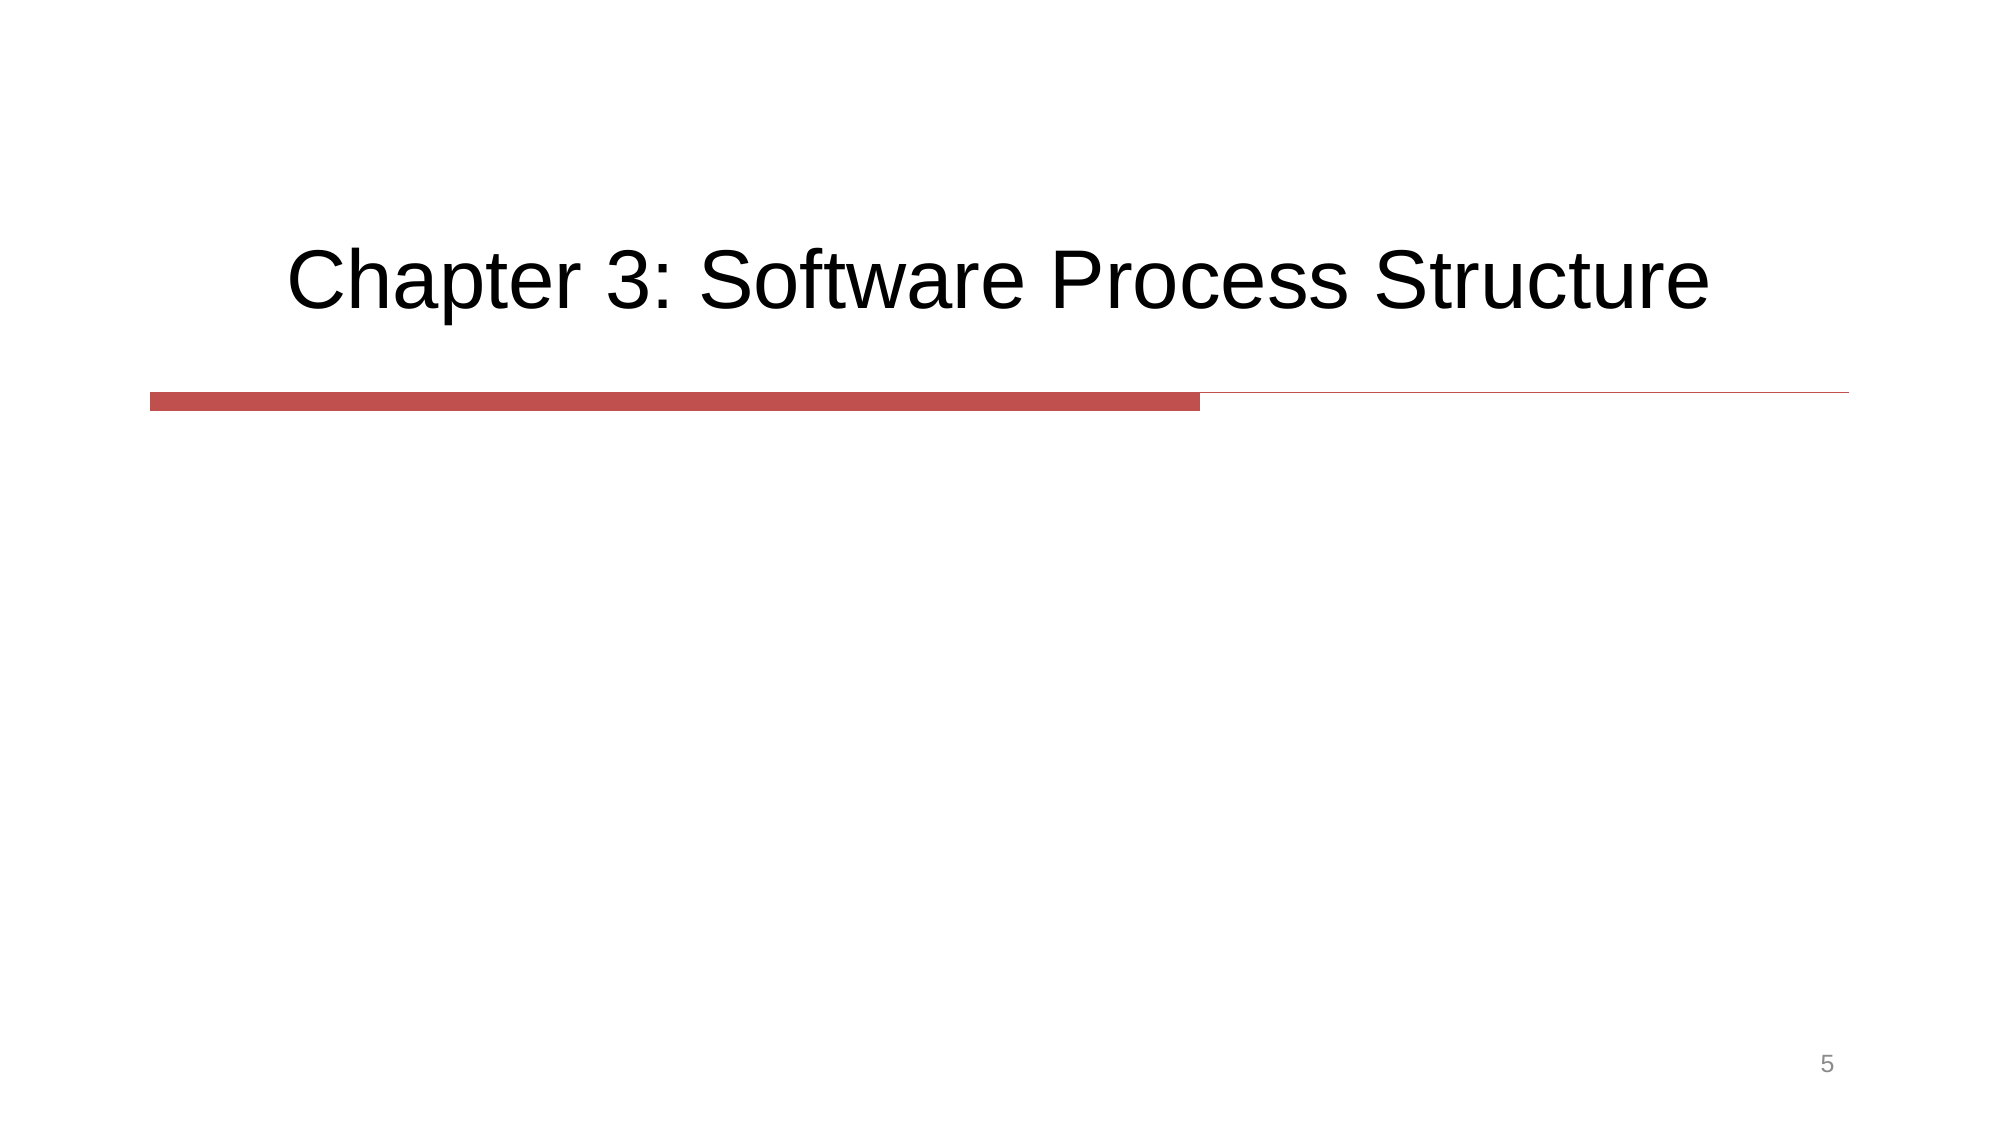

# Chapter 3: Software Process Structure

5